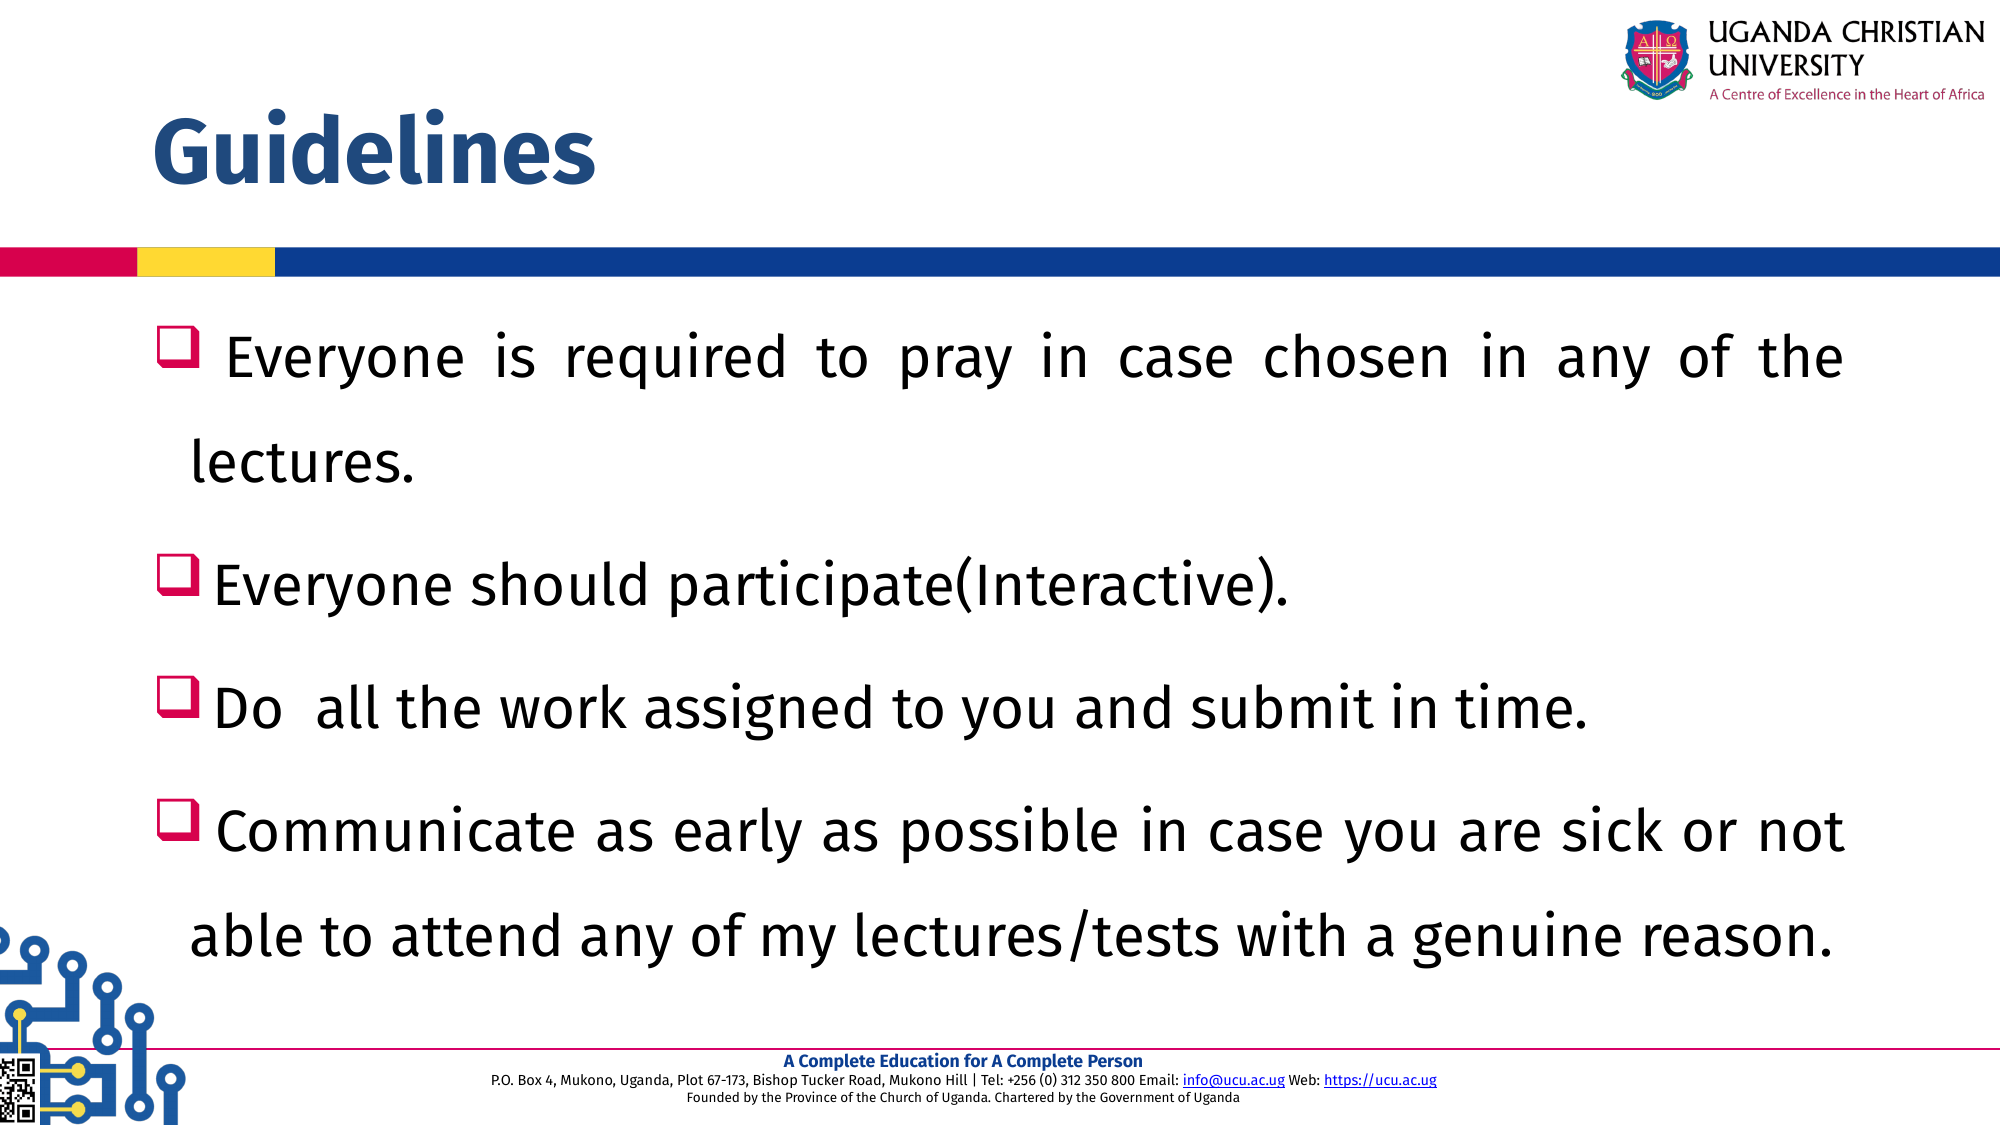

# Guidelines
 Everyone is required to pray in case chosen in any of the lectures.
 Everyone should participate(Interactive).
 Do  all the work assigned to you and submit in time.
 Communicate as early as possible in case you are sick or not able to attend any of my lectures/tests with a genuine reason.